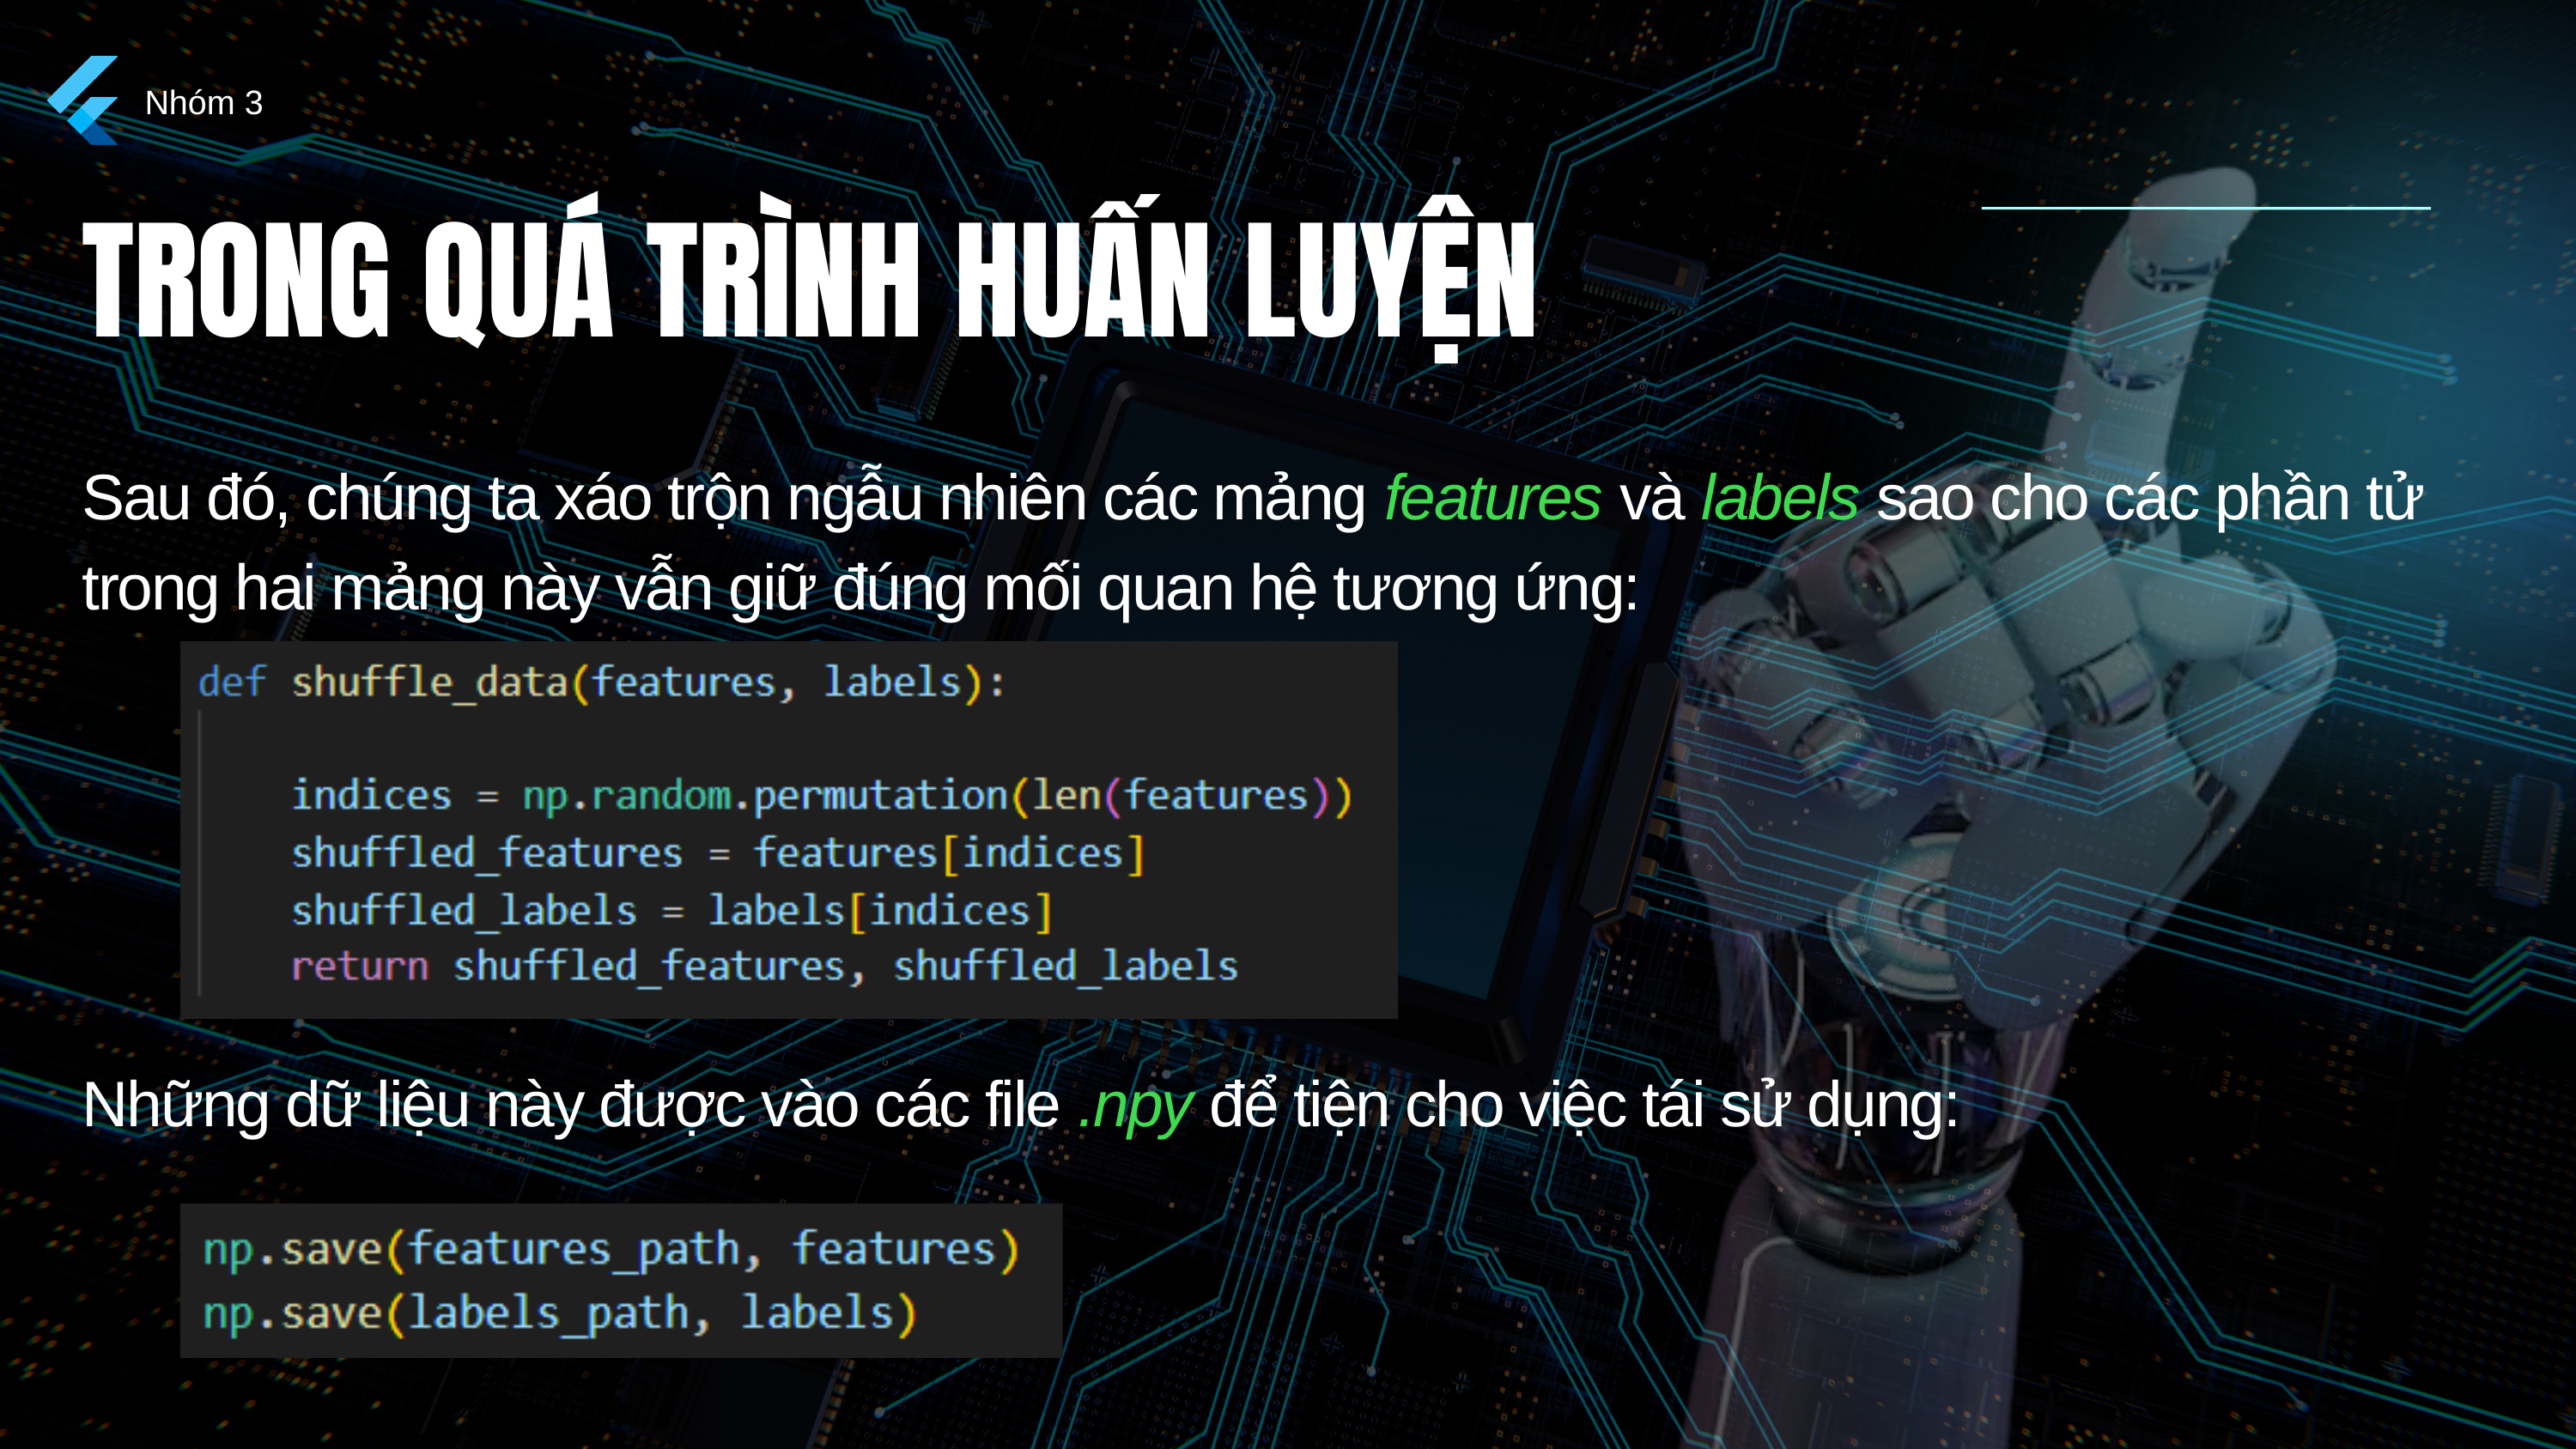

Nhóm 3

TRONG QUÁ TRÌNH HUẤN LUYỆN
Sau đó, chúng ta xáo trộn ngẫu nhiên các mảng features và labels sao cho các phần tử trong hai mảng này vẫn giữ đúng mối quan hệ tương ứng:

Những dữ liệu này được vào các file .npy để tiện cho việc tái sử dụng: